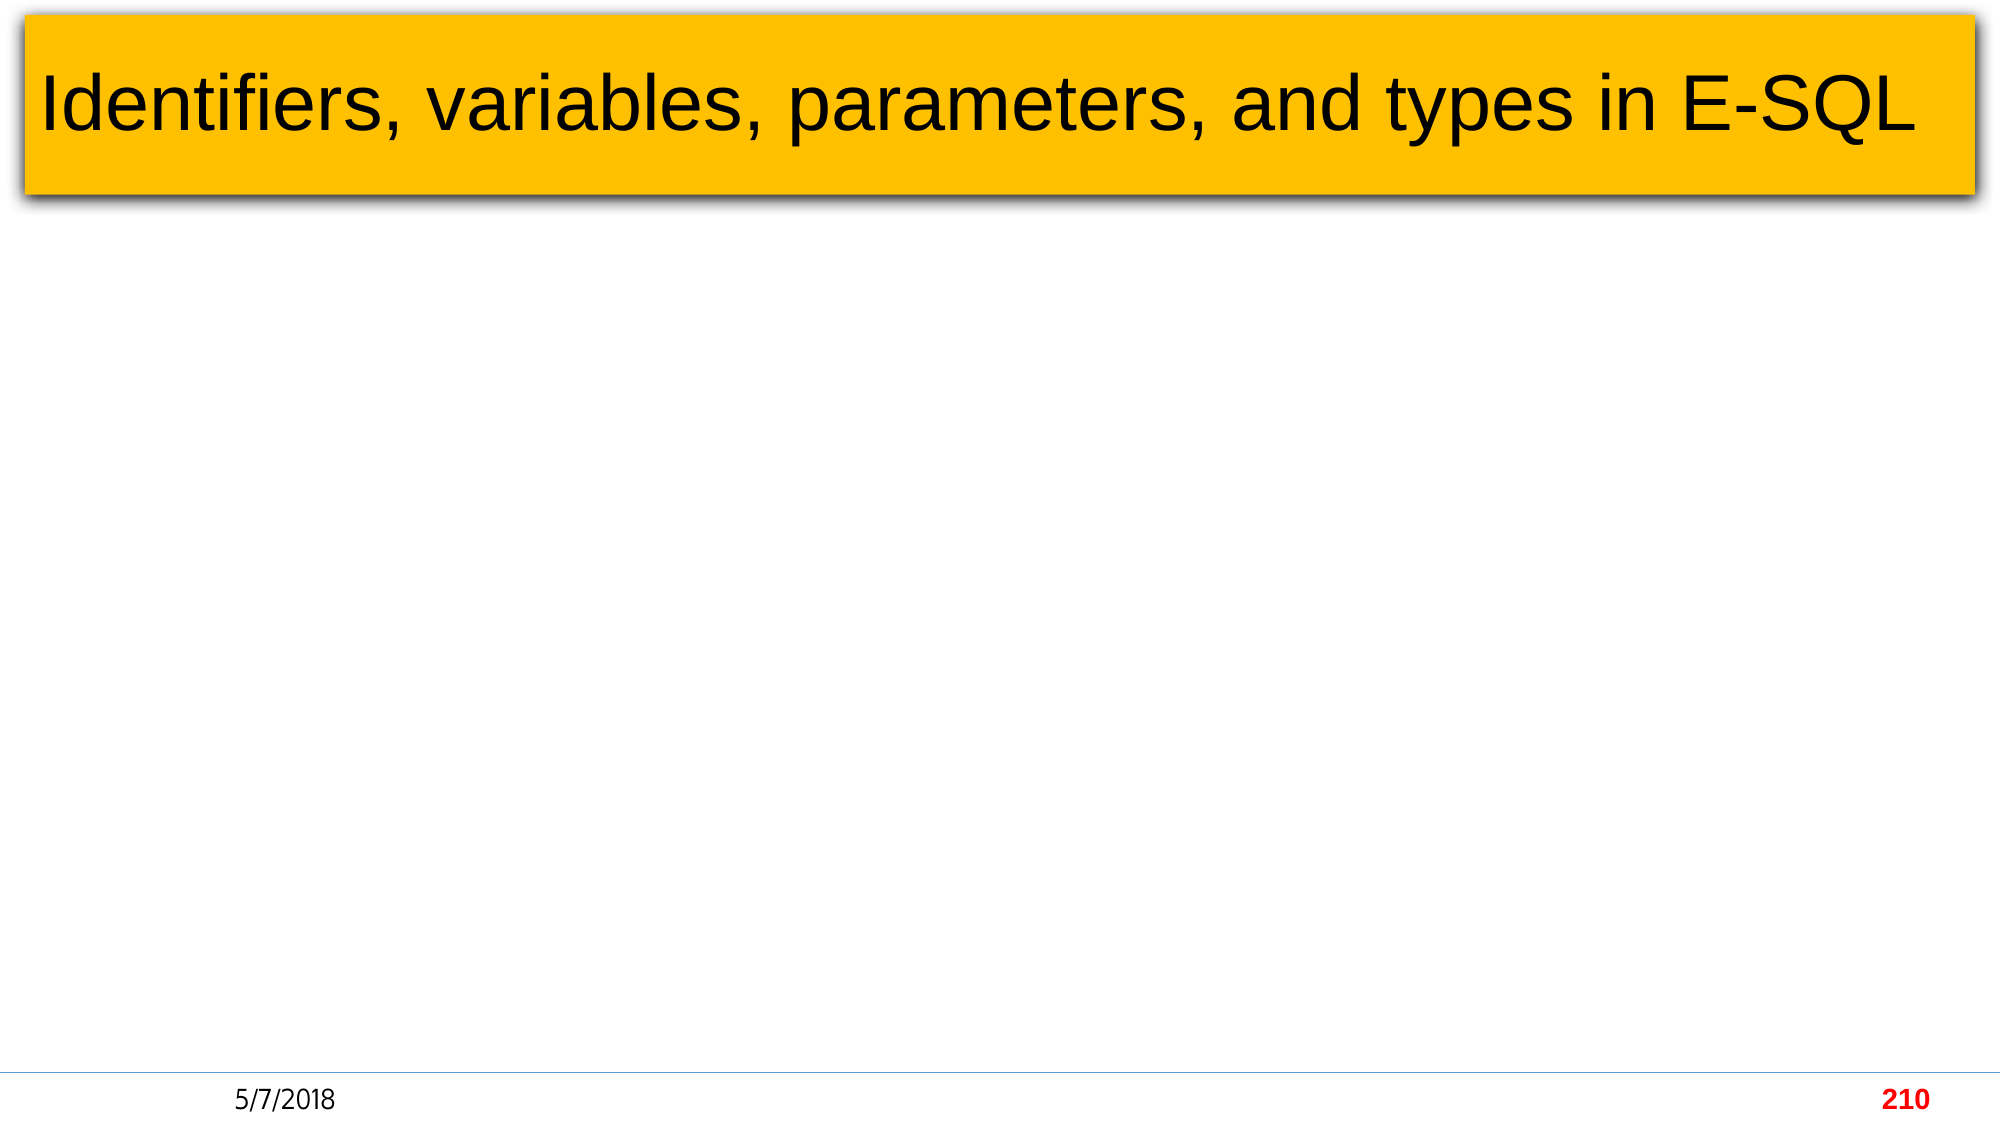

# Identifiers, variables, parameters, and types in E-SQL

5/7/2018
210